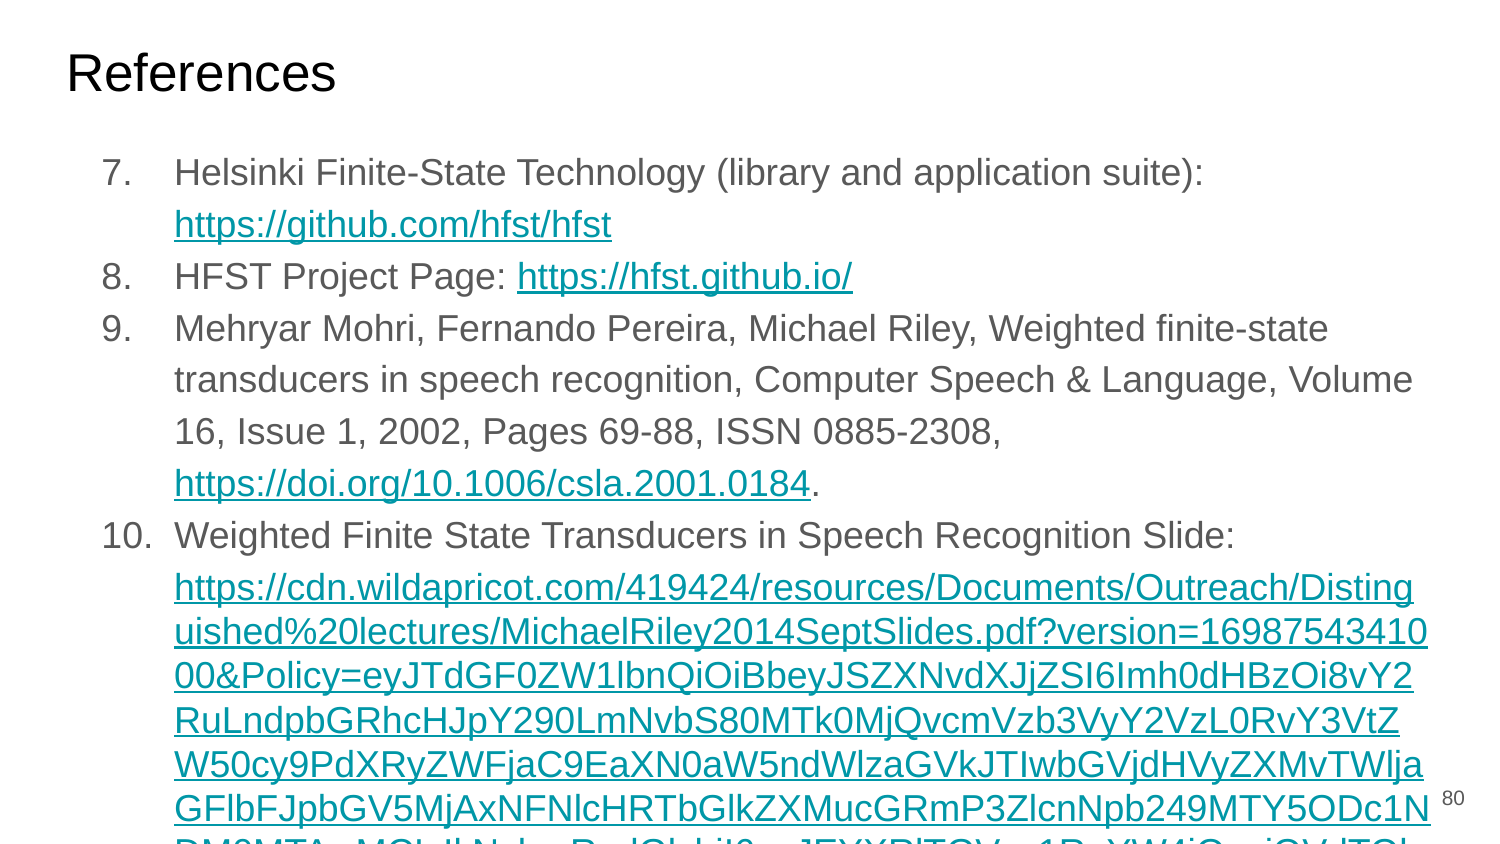

# References
Helsinki Finite-State Technology (library and application suite): https://github.com/hfst/hfst
HFST Project Page: https://hfst.github.io/
Mehryar Mohri, Fernando Pereira, Michael Riley, Weighted finite-state transducers in speech recognition, Computer Speech & Language, Volume 16, Issue 1, 2002, Pages 69-88, ISSN 0885-2308, https://doi.org/10.1006/csla.2001.0184.
Weighted Finite State Transducers in Speech Recognition Slide: https://cdn.wildapricot.com/419424/resources/Documents/Outreach/Distinguished%20lectures/MichaelRiley2014SeptSlides.pdf?version=1698754341000&Policy=eyJTdGF0ZW1lbnQiOiBbeyJSZXNvdXJjZSI6Imh0dHBzOi8vY2RuLndpbGRhcHJpY290LmNvbS80MTk0MjQvcmVzb3VyY2VzL0RvY3VtZW50cy9PdXRyZWFjaC9EaXN0aW5ndWlzaGVkJTIwbGVjdHVyZXMvTWljaGFlbFJpbGV5MjAxNFNlcHRTbGlkZXMucGRmP3ZlcnNpb249MTY5ODc1NDM0MTAwMCIsIkNvbmRpdGlvbiI6eyJEYXRlTGVzc1RoYW4iOnsiQVdTOkVwb2NoVGltZSI6MTc1NDAxMzAyNn0sIklwQWRkcmVzcyI6eyJBV1M6U291cmNlSXAiOiIwLjAuMC4wLzAifX19XX0_&Signature=pFw4WUWPINVCG3dAFssVnzr3V6YZzjUM3NebTyPIUStph5OGCLq0rsPuB2F5JB40Oitsqe39N6EjUnLjamDr3mDrN~zOfptDBSiEsd1Q3GH3GyBx5yY8yAw69qf3KFtlspyLeWdBD7oekhyxDXXN18jnYwvpxYlYCoiaPxjMCUIEoX27wpwtnm7AlbdJX1GD5QYUpUQMgmw0rljMzeKklkAbyZ5abwv7euWBY9~6mL~iJDgEXSQPBN396i7kpe~vK9aJxXPOP36ow80a2zZKivmrc2WPbmkNTf-ZgZFlAzZzdKMjZizBWP5Hvcpa5v6YdzRwRmTrmgVvi9sWUSSSEA__&Key-Pair-Id=K27MGQSHTHAGGF
Experiments with Weighted Finite State Transducer (Repot): https://homes.esat.kuleuven.be/~spch/flavor/reports/fst_report.pdf
80